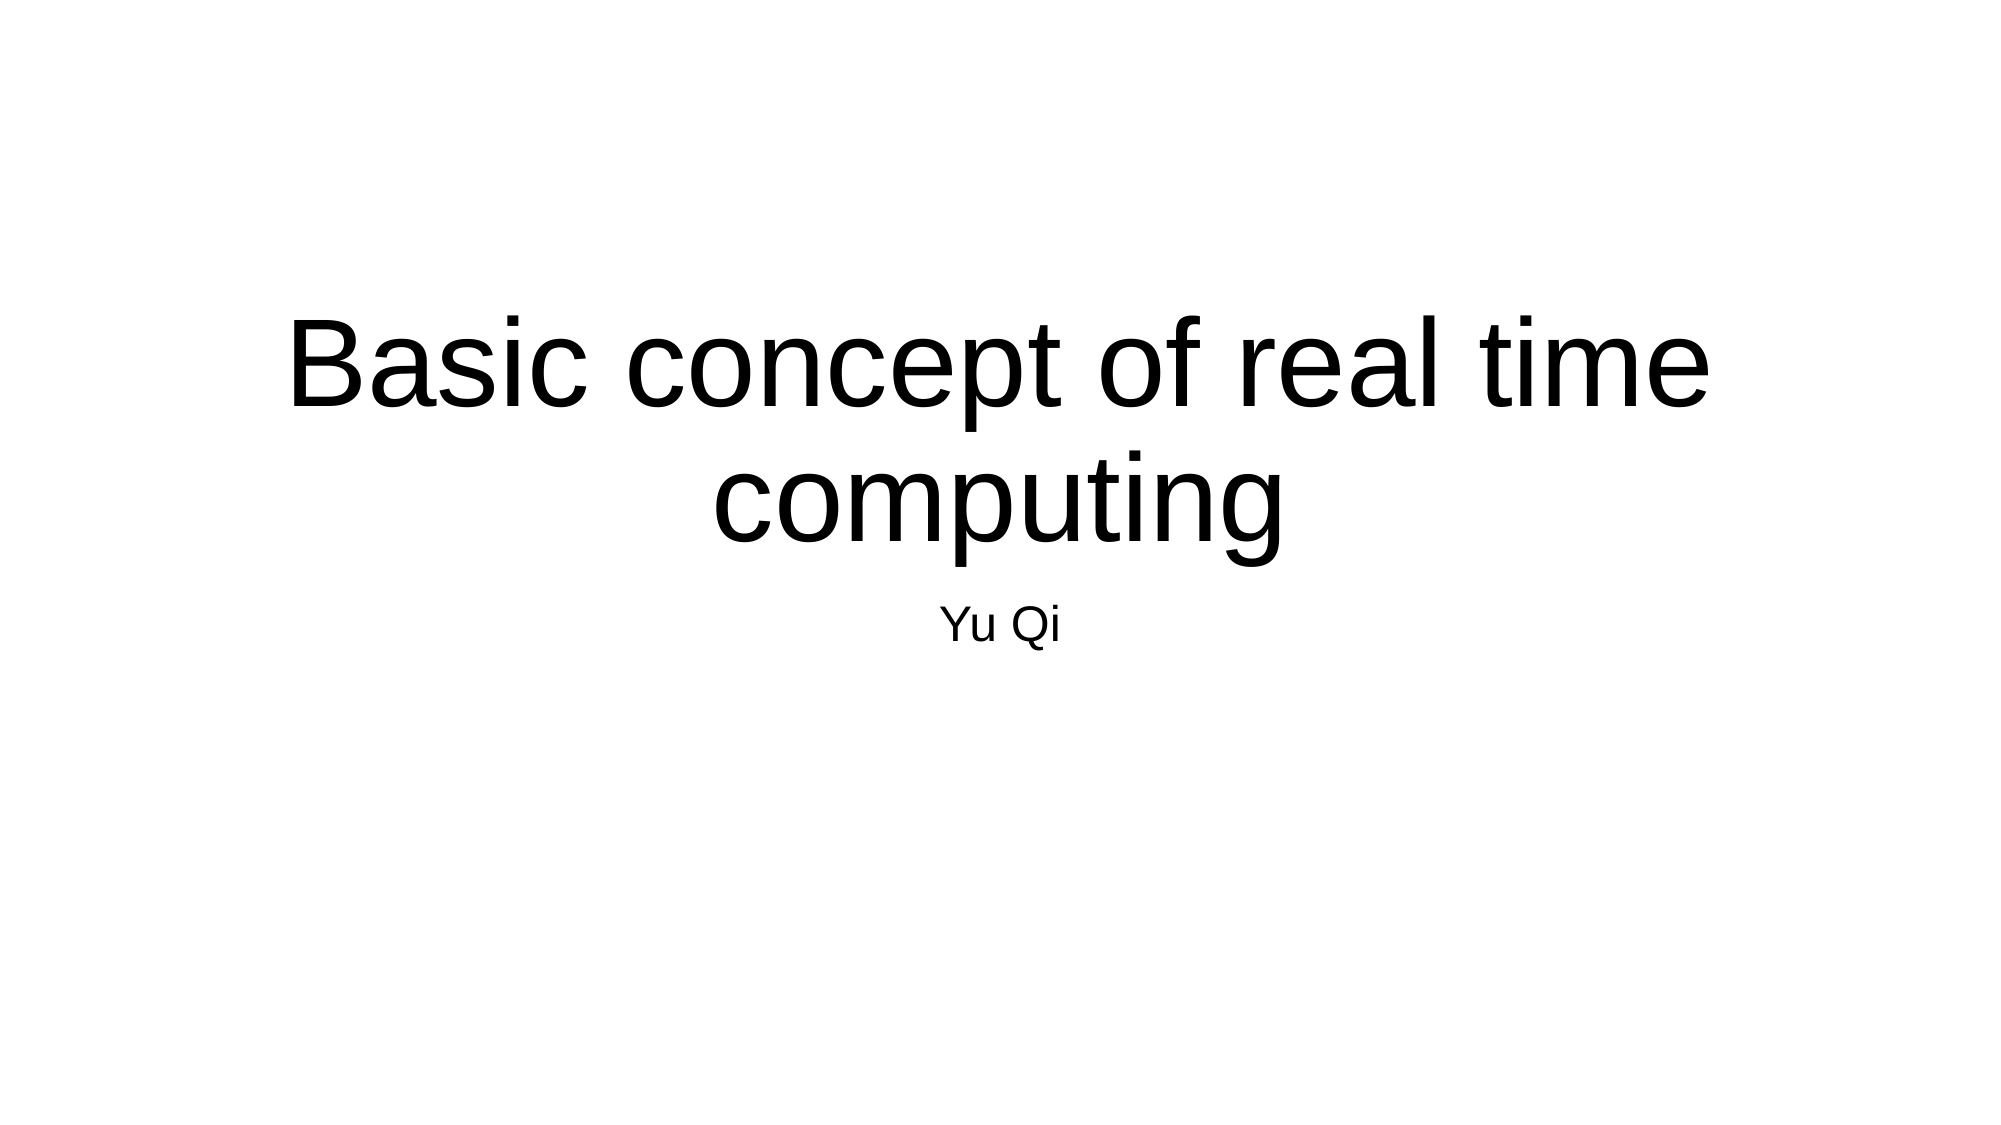

# Basic concept of real time computing
Yu Qi